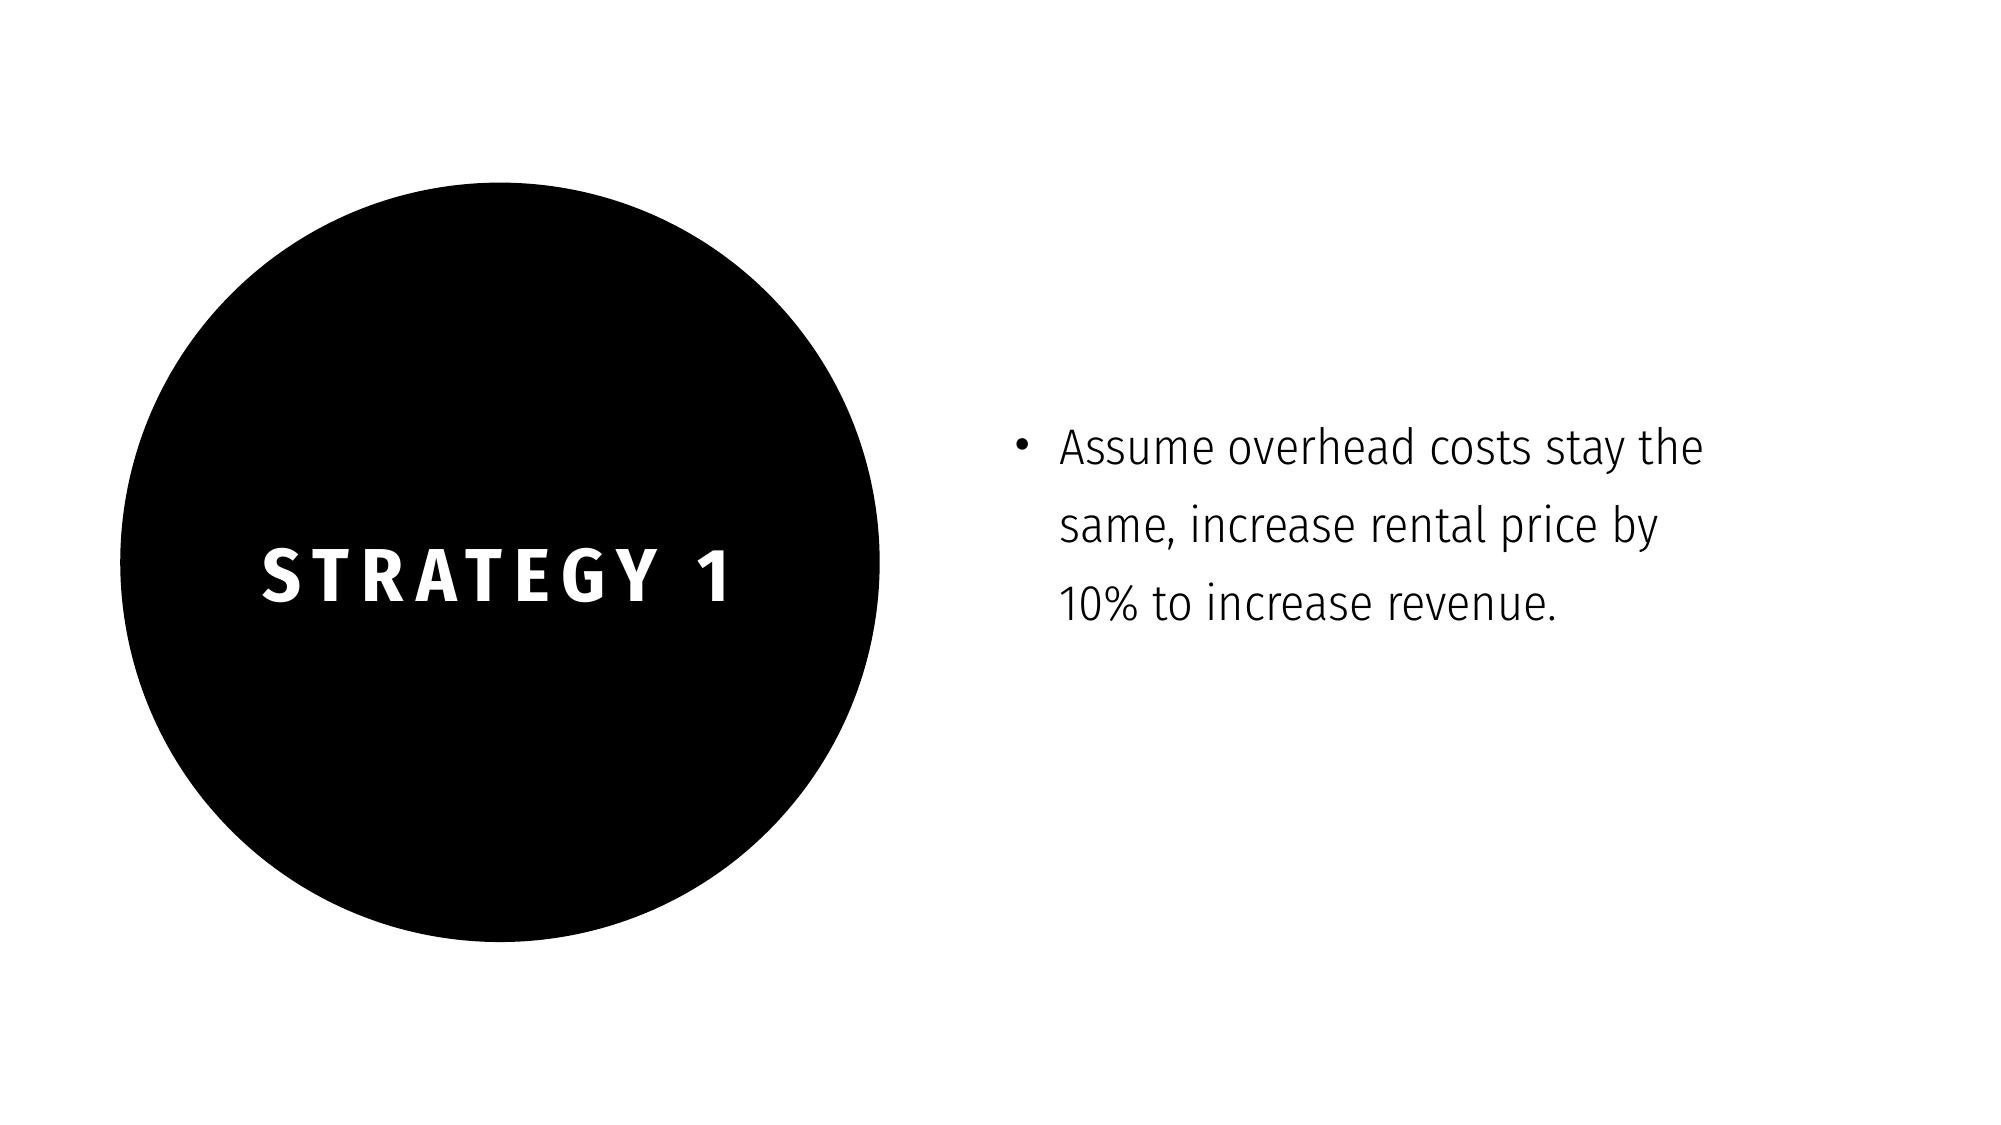

Assume overhead costs stay the same, increase rental price by 10% to increase revenue.

# Strategy 1